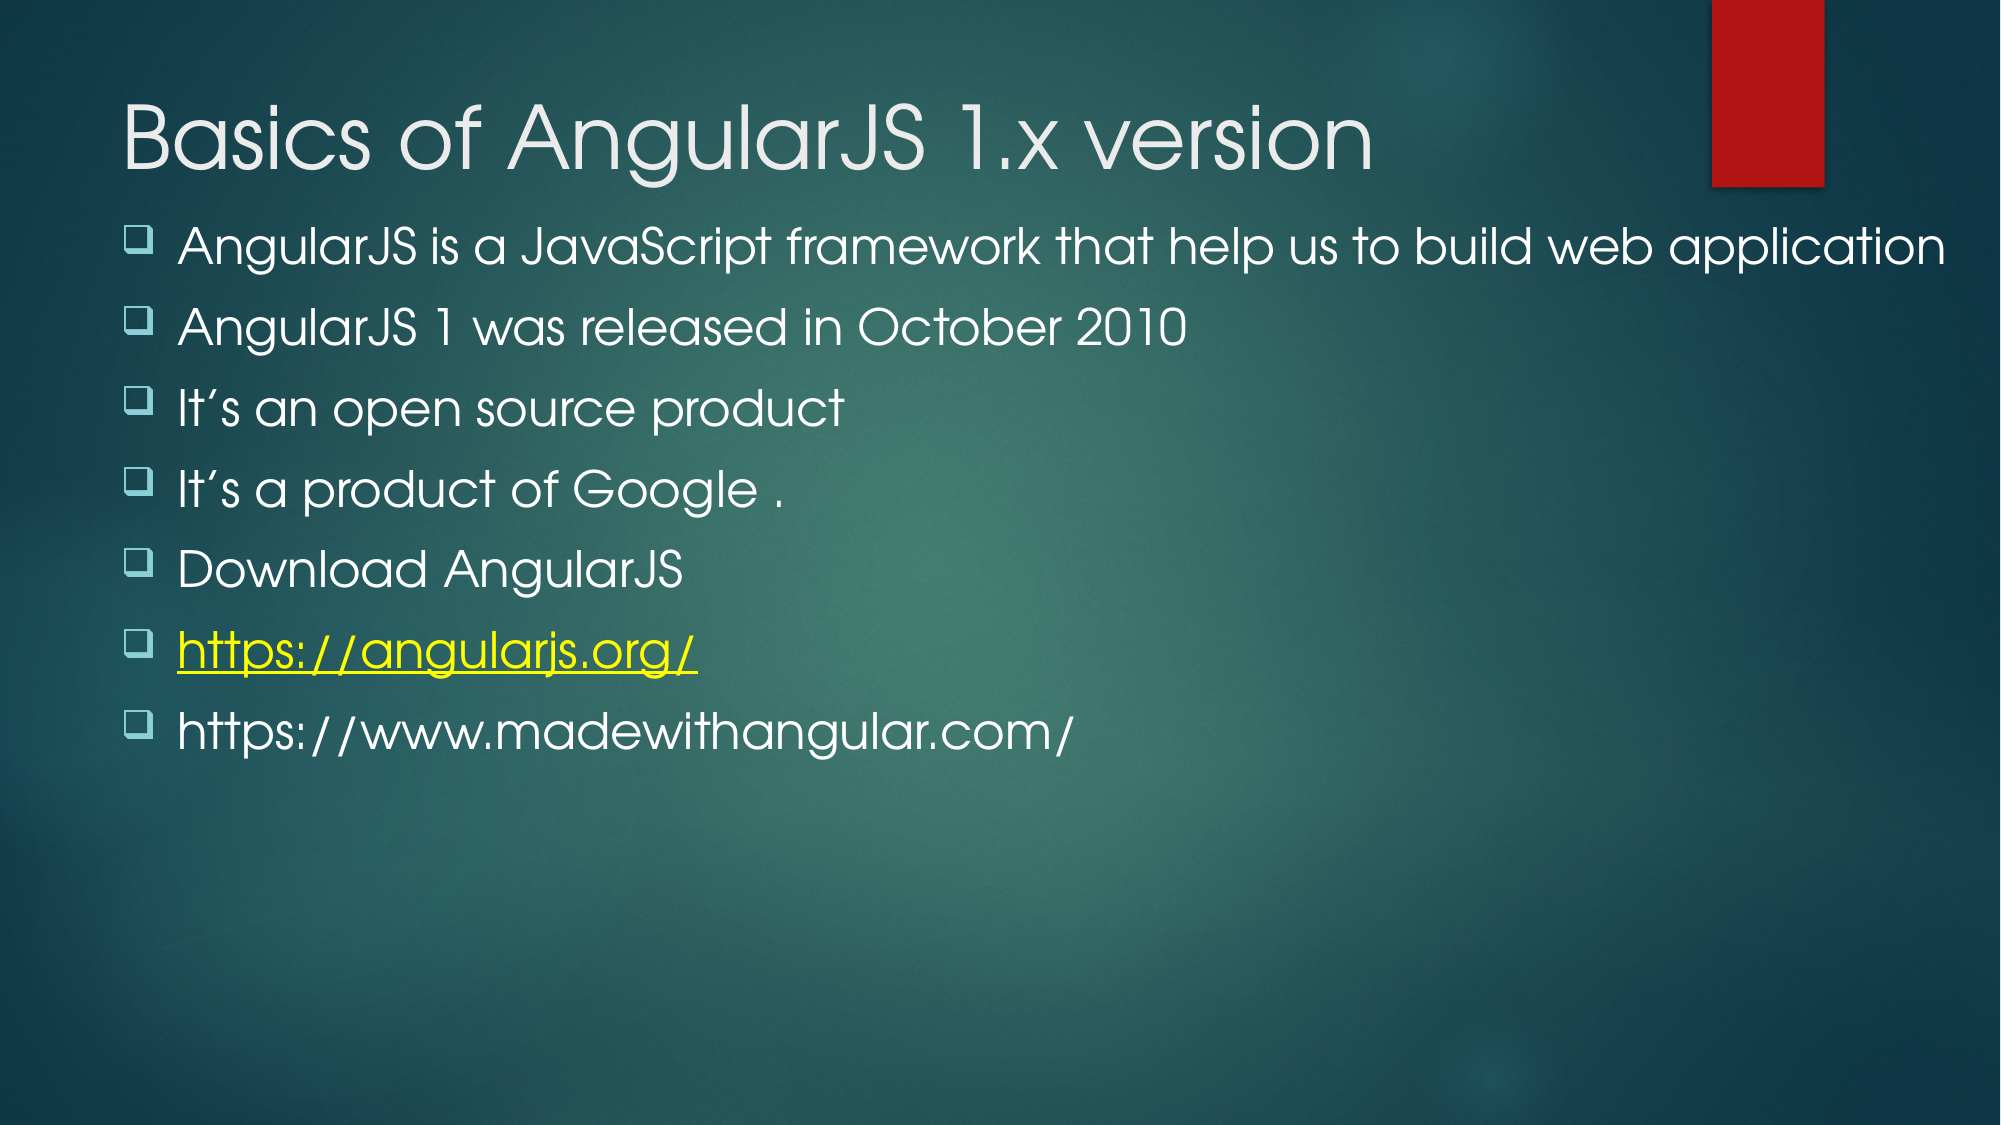

# Basics of AngularJS 1.x version
AngularJS is a JavaScript framework that help us to build web application
AngularJS 1 was released in October 2010
It’s an open source product
It’s a product of Google .
Download AngularJS
https://angularjs.org/
https://www.madewithangular.com/